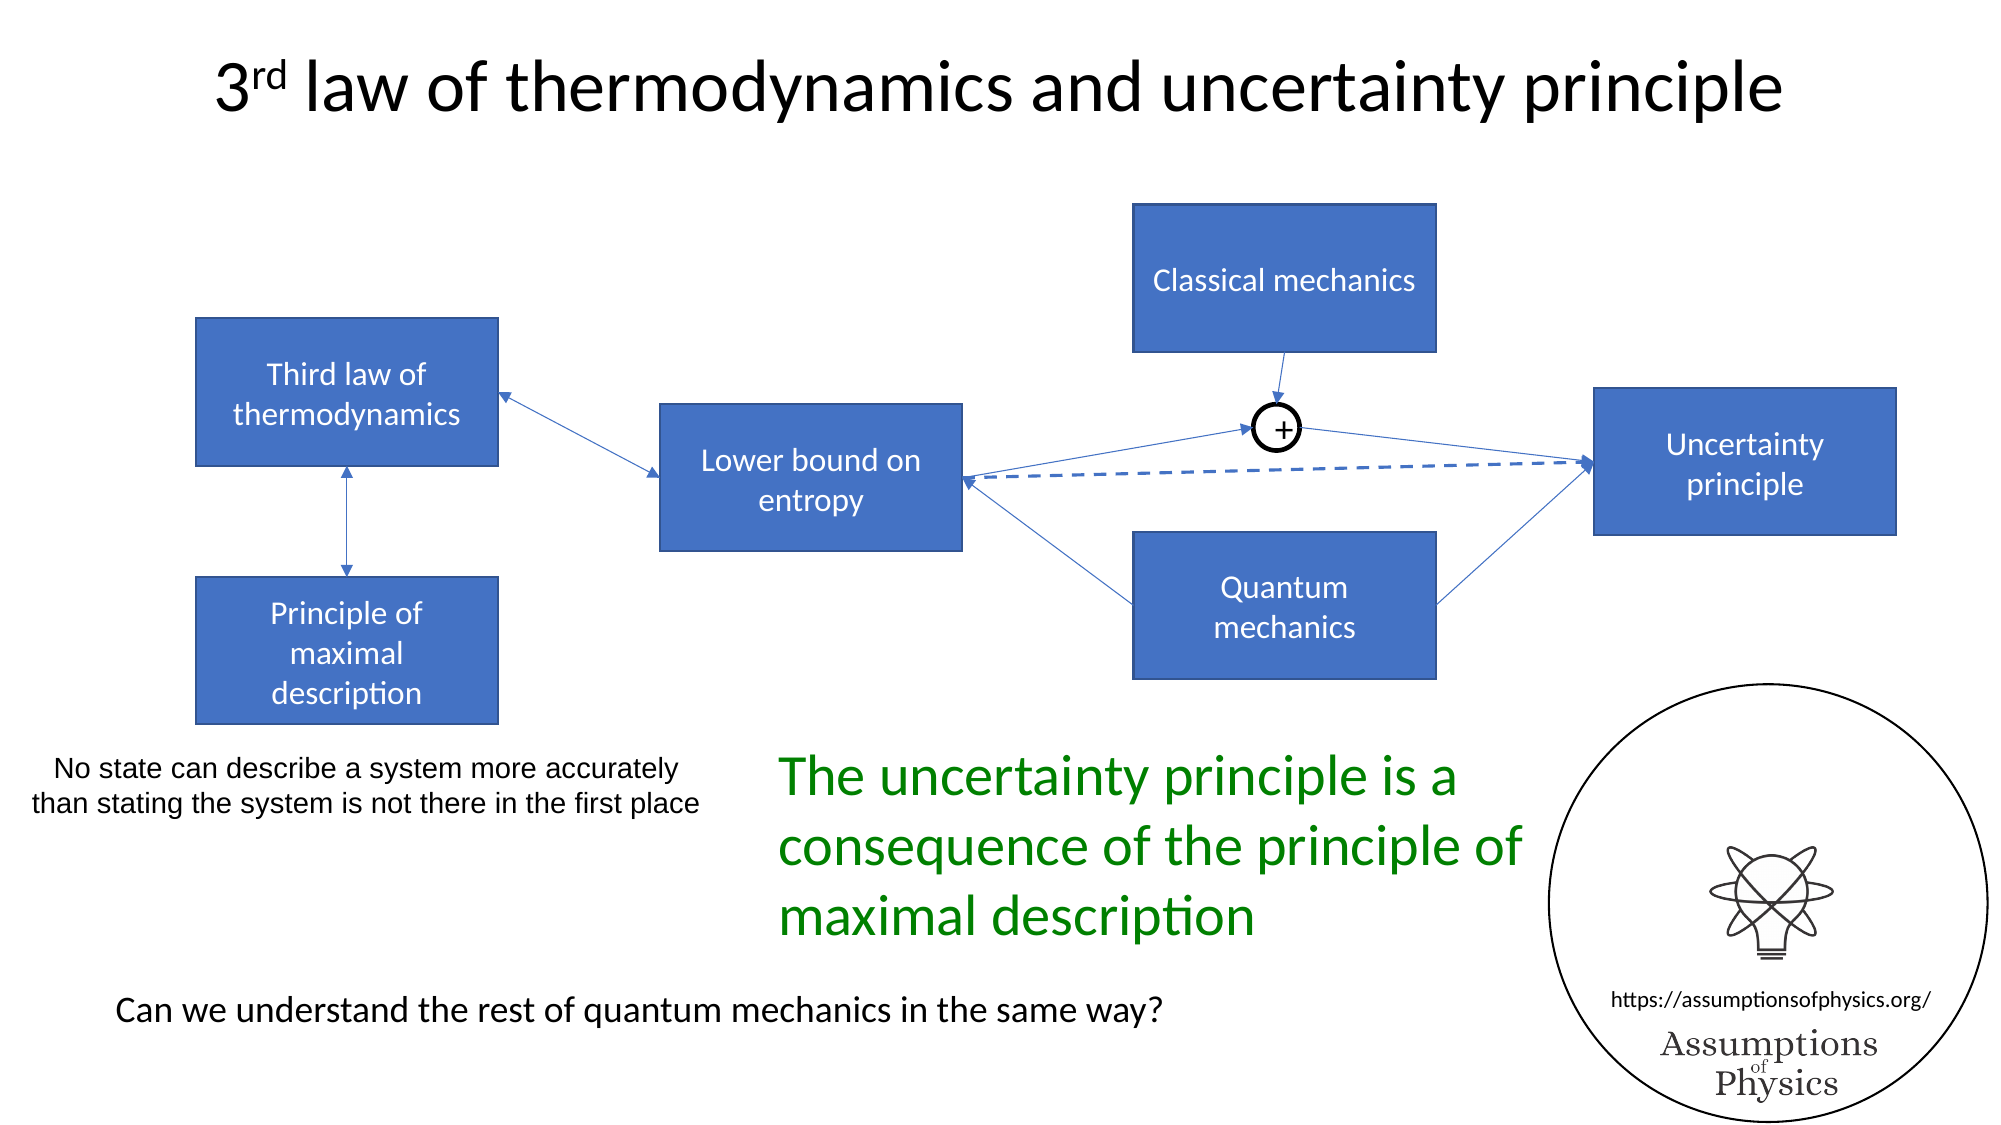

# 3rd law of thermodynamics and uncertainty principle
Classical mechanics
Third law of thermodynamics
Uncertainty principle
Lower bound on entropy
+
Quantum mechanics
Principle of maximal description
The uncertainty principle is a consequence of the principle of maximal description
No state can describe a system more accurately
than stating the system is not there in the first place
Can we understand the rest of quantum mechanics in the same way?